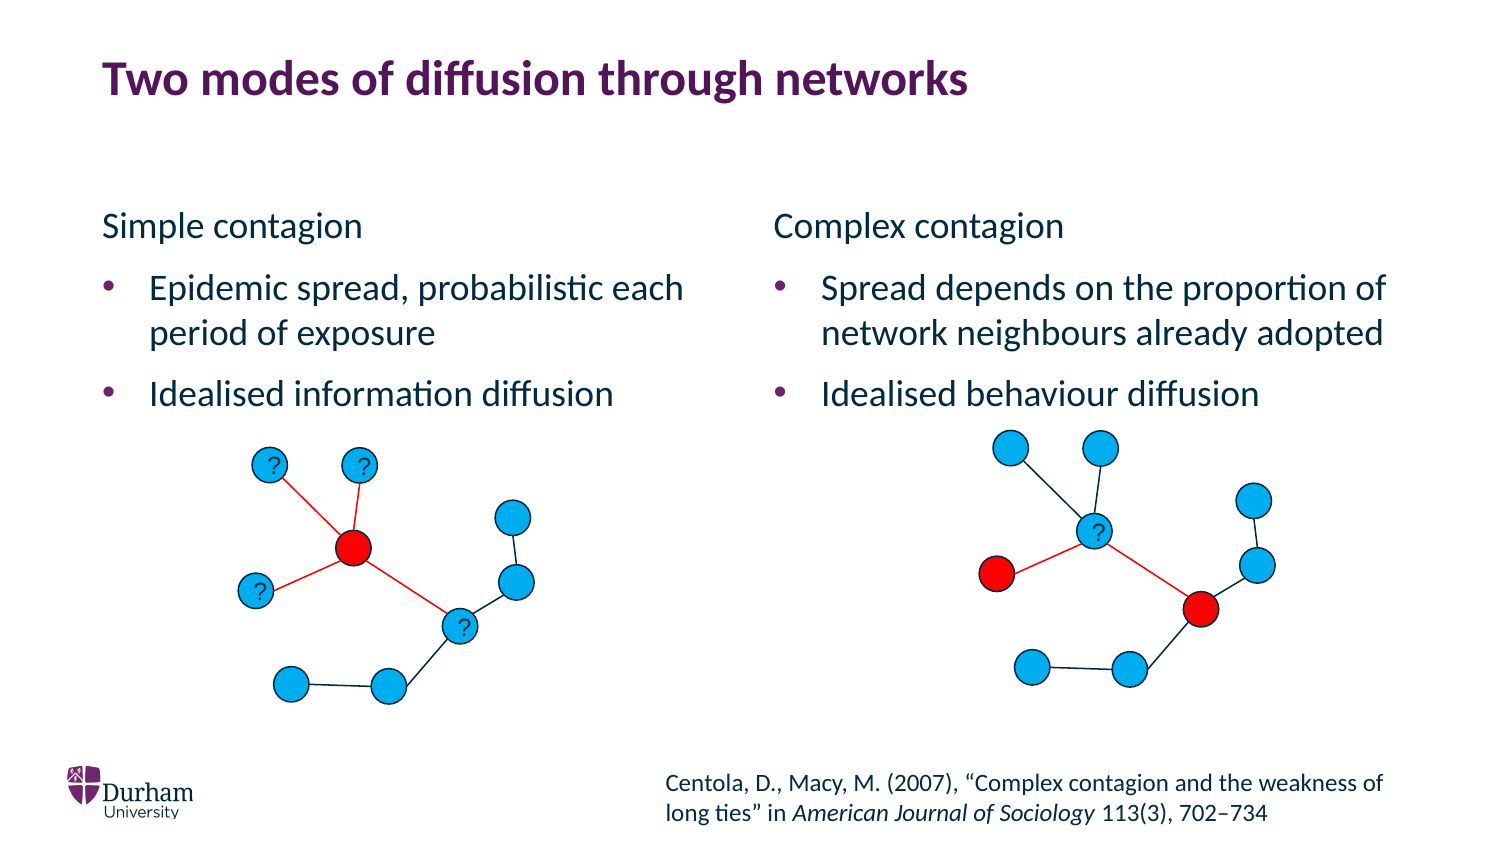

# Two modes of diffusion through networks
Simple contagion
Epidemic spread, probabilistic each period of exposure
Idealised information diffusion
Complex contagion
Spread depends on the proportion of network neighbours already adopted
Idealised behaviour diffusion

?
?

?

?

?

Centola, D., Macy, M. (2007), “Complex contagion and the weakness of long ties” in American Journal of Sociology 113(3), 702–734